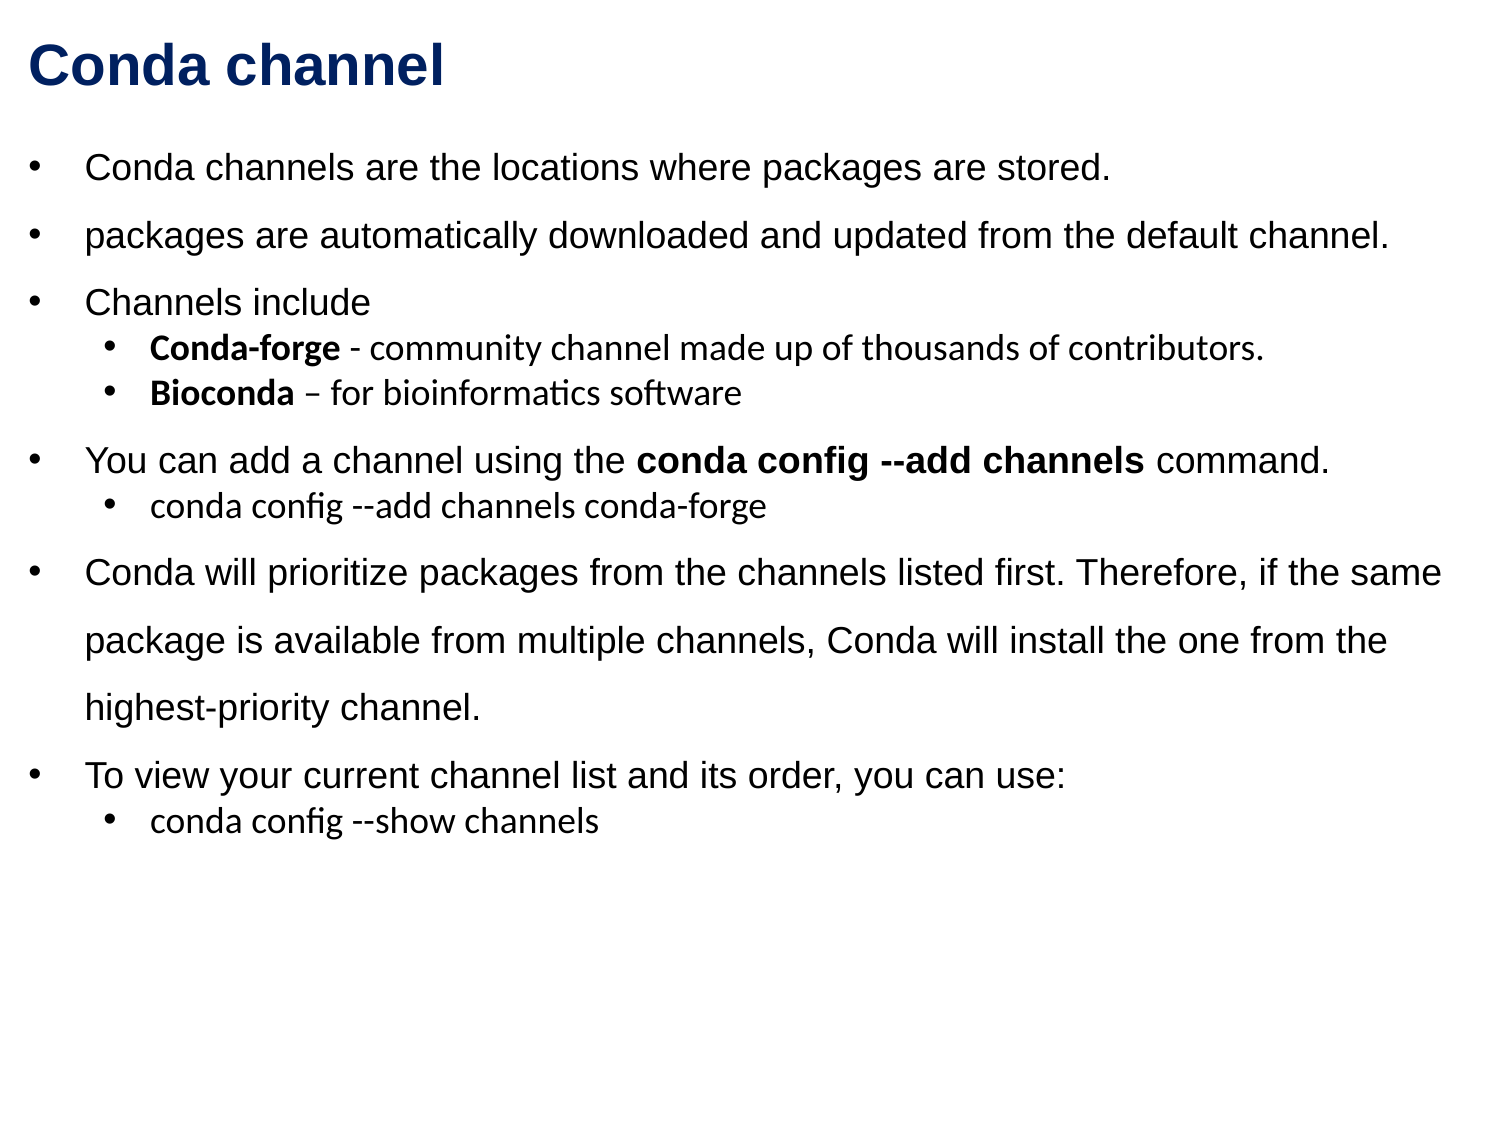

Conda channel
Conda channels are the locations where packages are stored.
packages are automatically downloaded and updated from the default channel.
Channels include
Conda-forge - community channel made up of thousands of contributors.
Bioconda – for bioinformatics software
You can add a channel using the conda config --add channels command.
conda config --add channels conda-forge
Conda will prioritize packages from the channels listed first. Therefore, if the same package is available from multiple channels, Conda will install the one from the highest-priority channel.
To view your current channel list and its order, you can use:
conda config --show channels